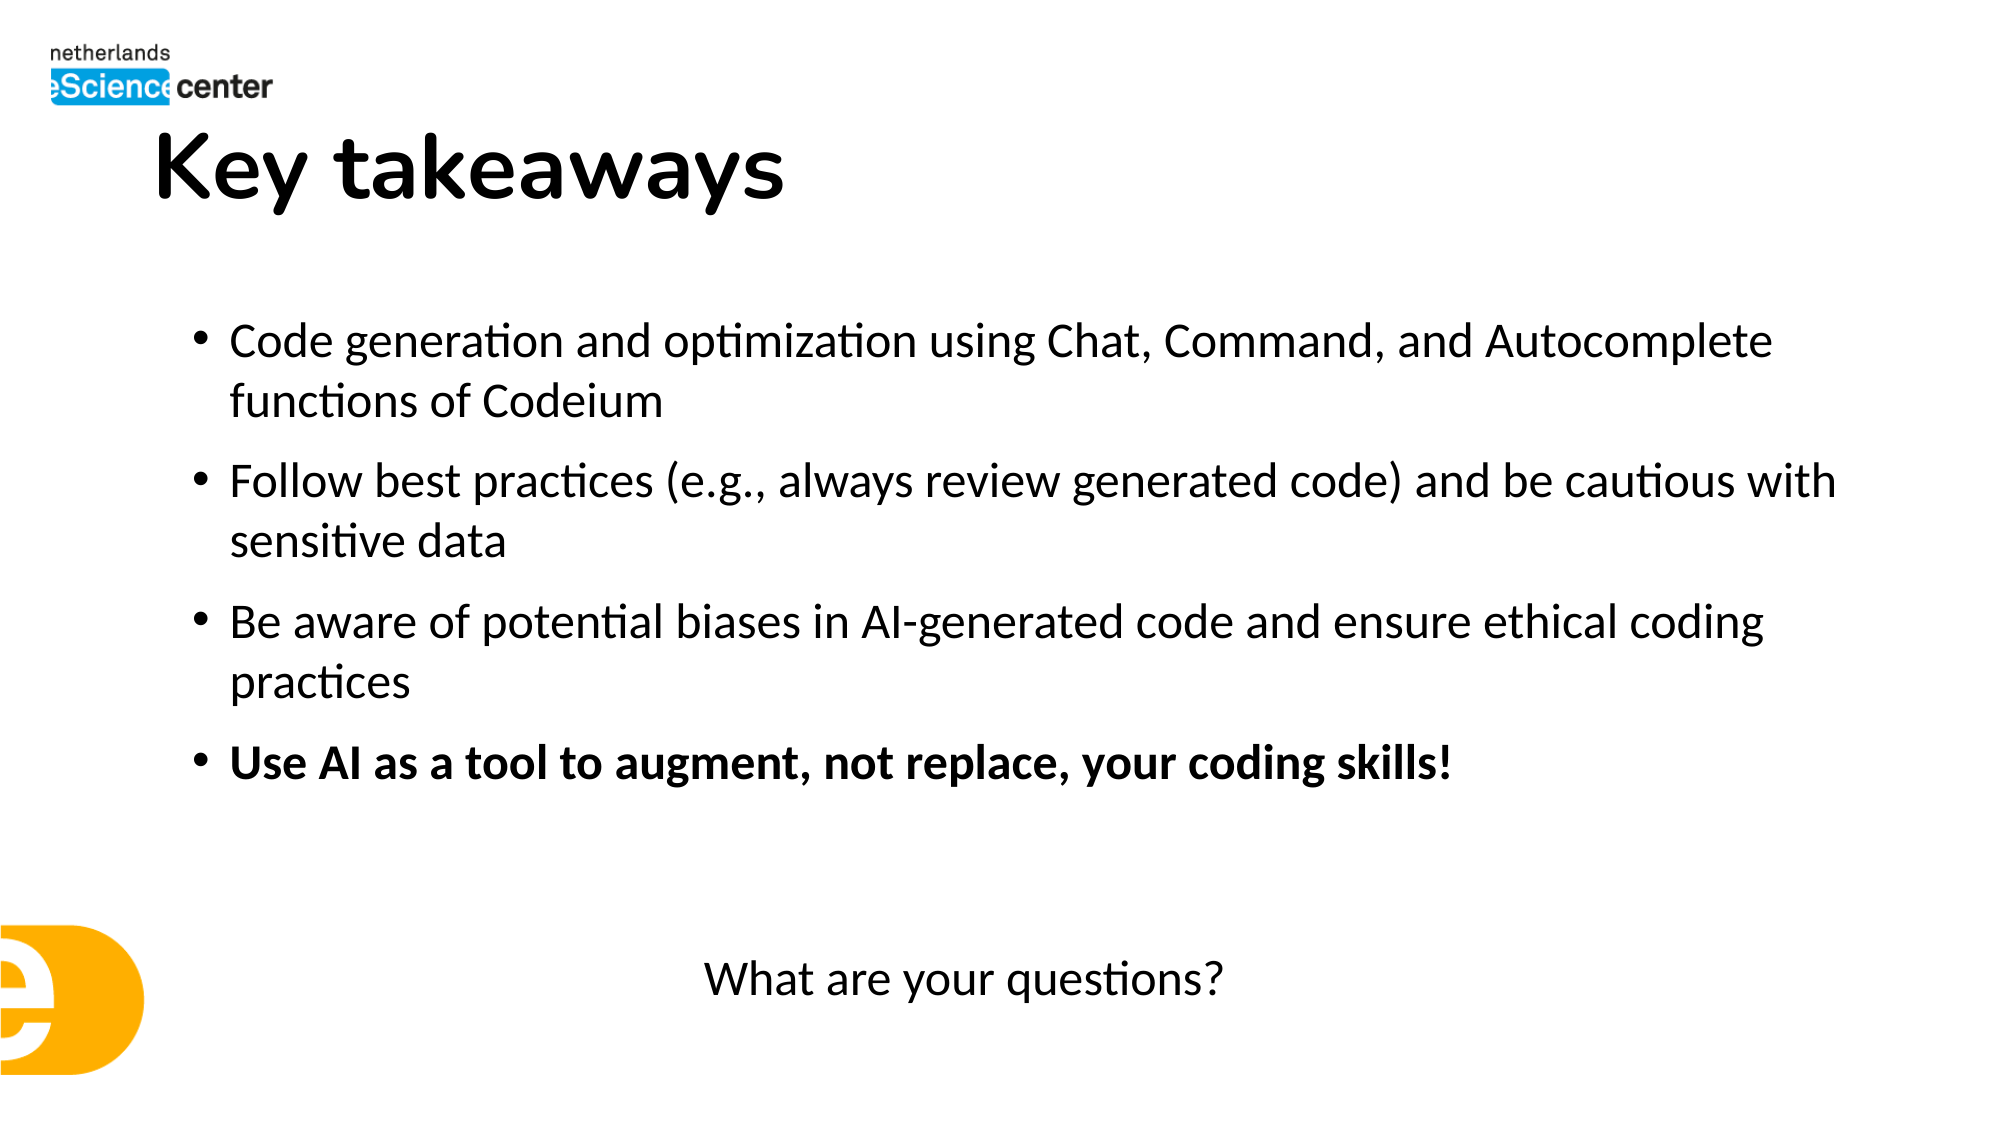

# Key takeaways
Code generation and optimization using Chat, Command, and Autocomplete functions of Codeium
Follow best practices (e.g., always review generated code) and be cautious with sensitive data
Be aware of potential biases in AI-generated code and ensure ethical coding practices
Use AI as a tool to augment, not replace, your coding skills!

What are your questions?